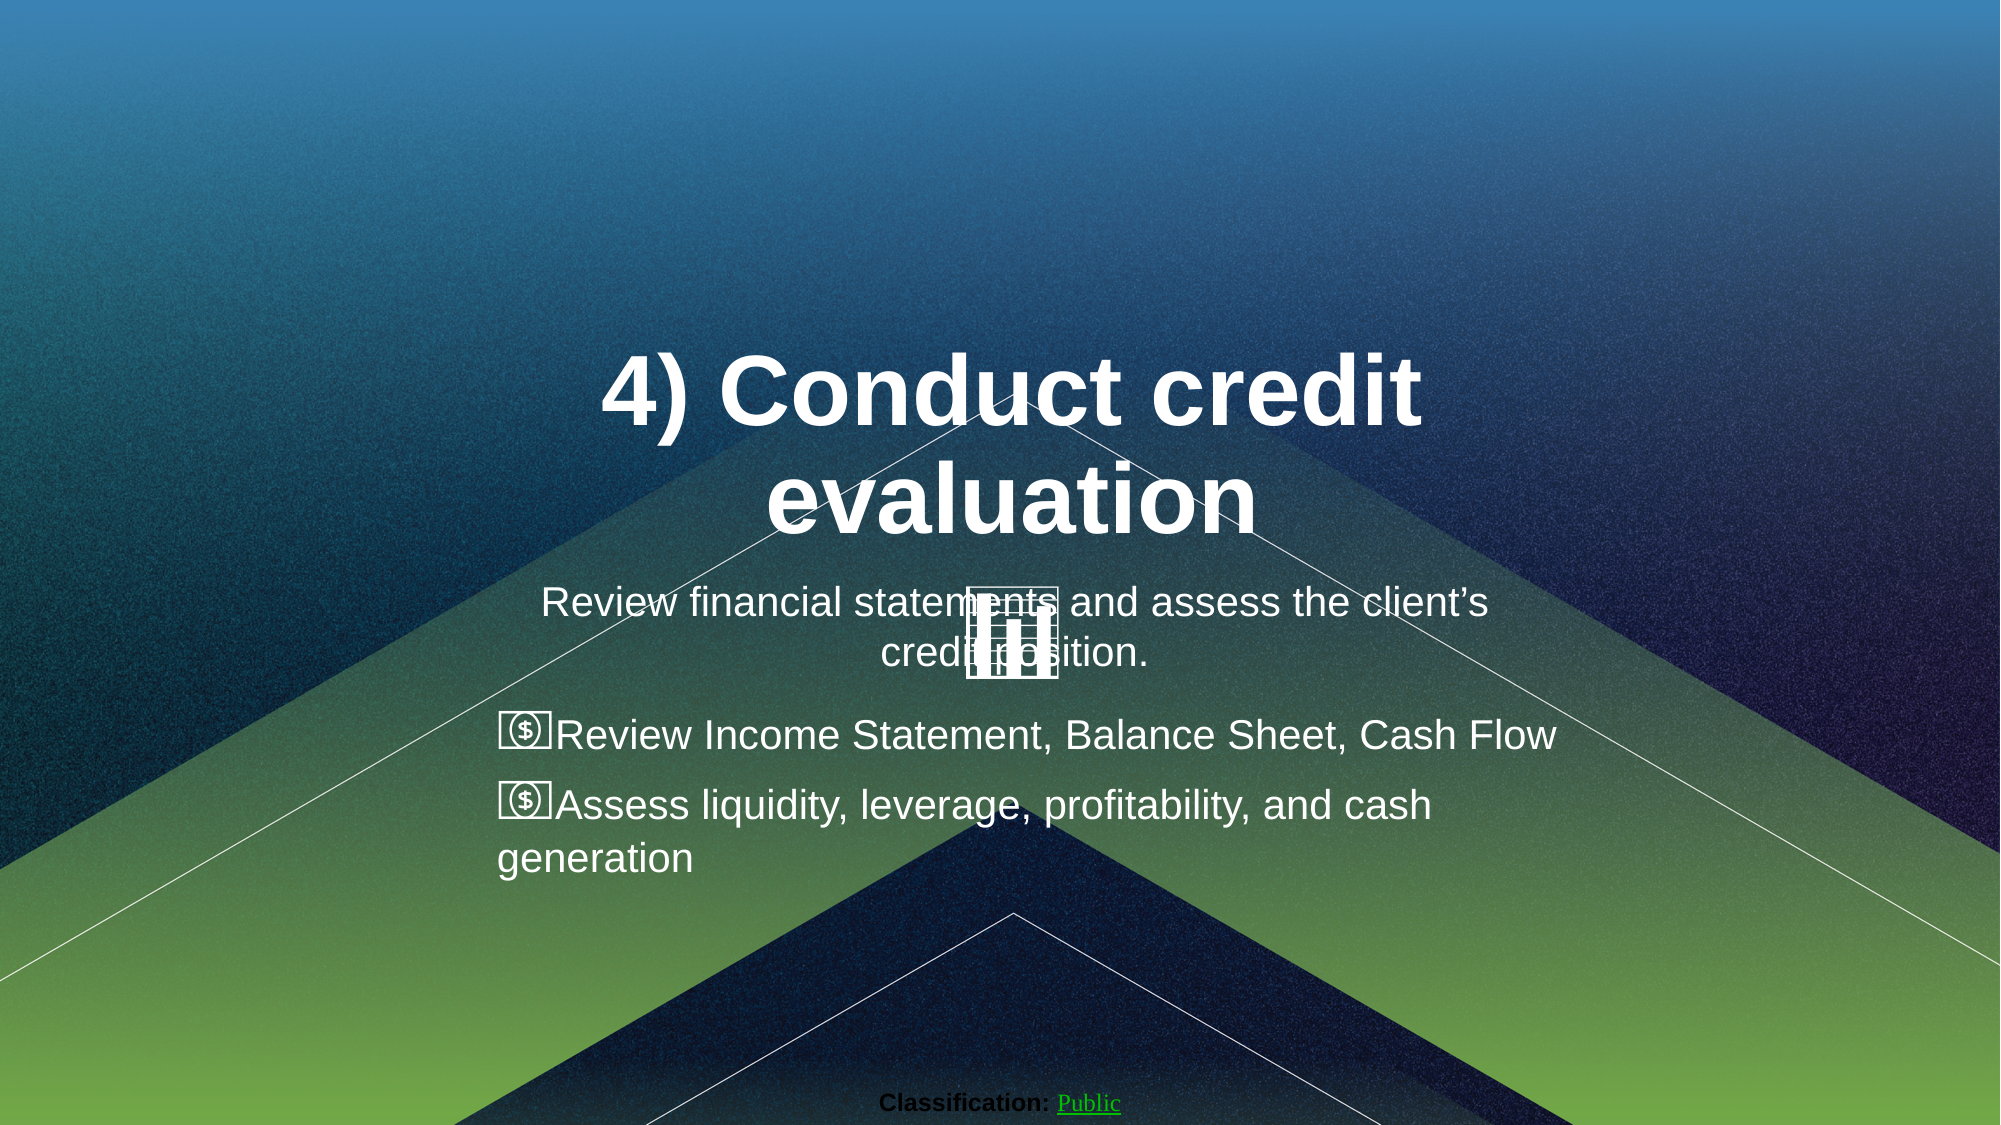

4) Conduct credit evaluation
📊
Review financial statements and assess the client’s credit position.
💵Review Income Statement, Balance Sheet, Cash Flow
💵Assess liquidity, leverage, profitability, and cash generation
Classification: Public